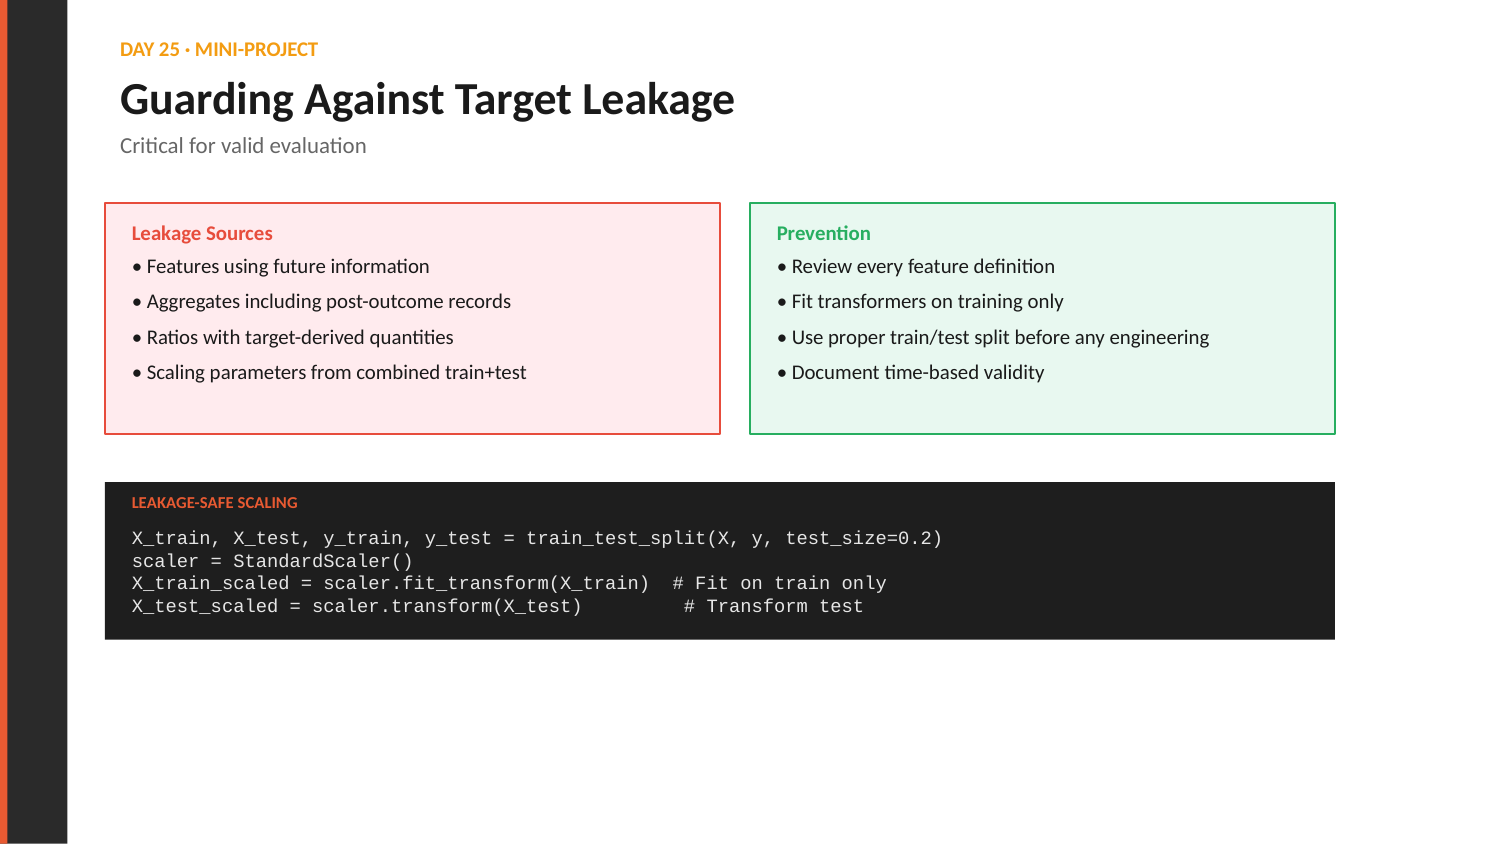

DAY 25 · MINI-PROJECT
Guarding Against Target Leakage
Critical for valid evaluation

Leakage Sources
Prevention
• Features using future information
• Aggregates including post-outcome records
• Ratios with target-derived quantities
• Scaling parameters from combined train+test
• Review every feature definition
• Fit transformers on training only
• Use proper train/test split before any engineering
• Document time-based validity

LEAKAGE-SAFE SCALING
X_train, X_test, y_train, y_test = train_test_split(X, y, test_size=0.2)
scaler = StandardScaler()
X_train_scaled = scaler.fit_transform(X_train)  # Fit on train only
X_test_scaled = scaler.transform(X_test)         # Transform test